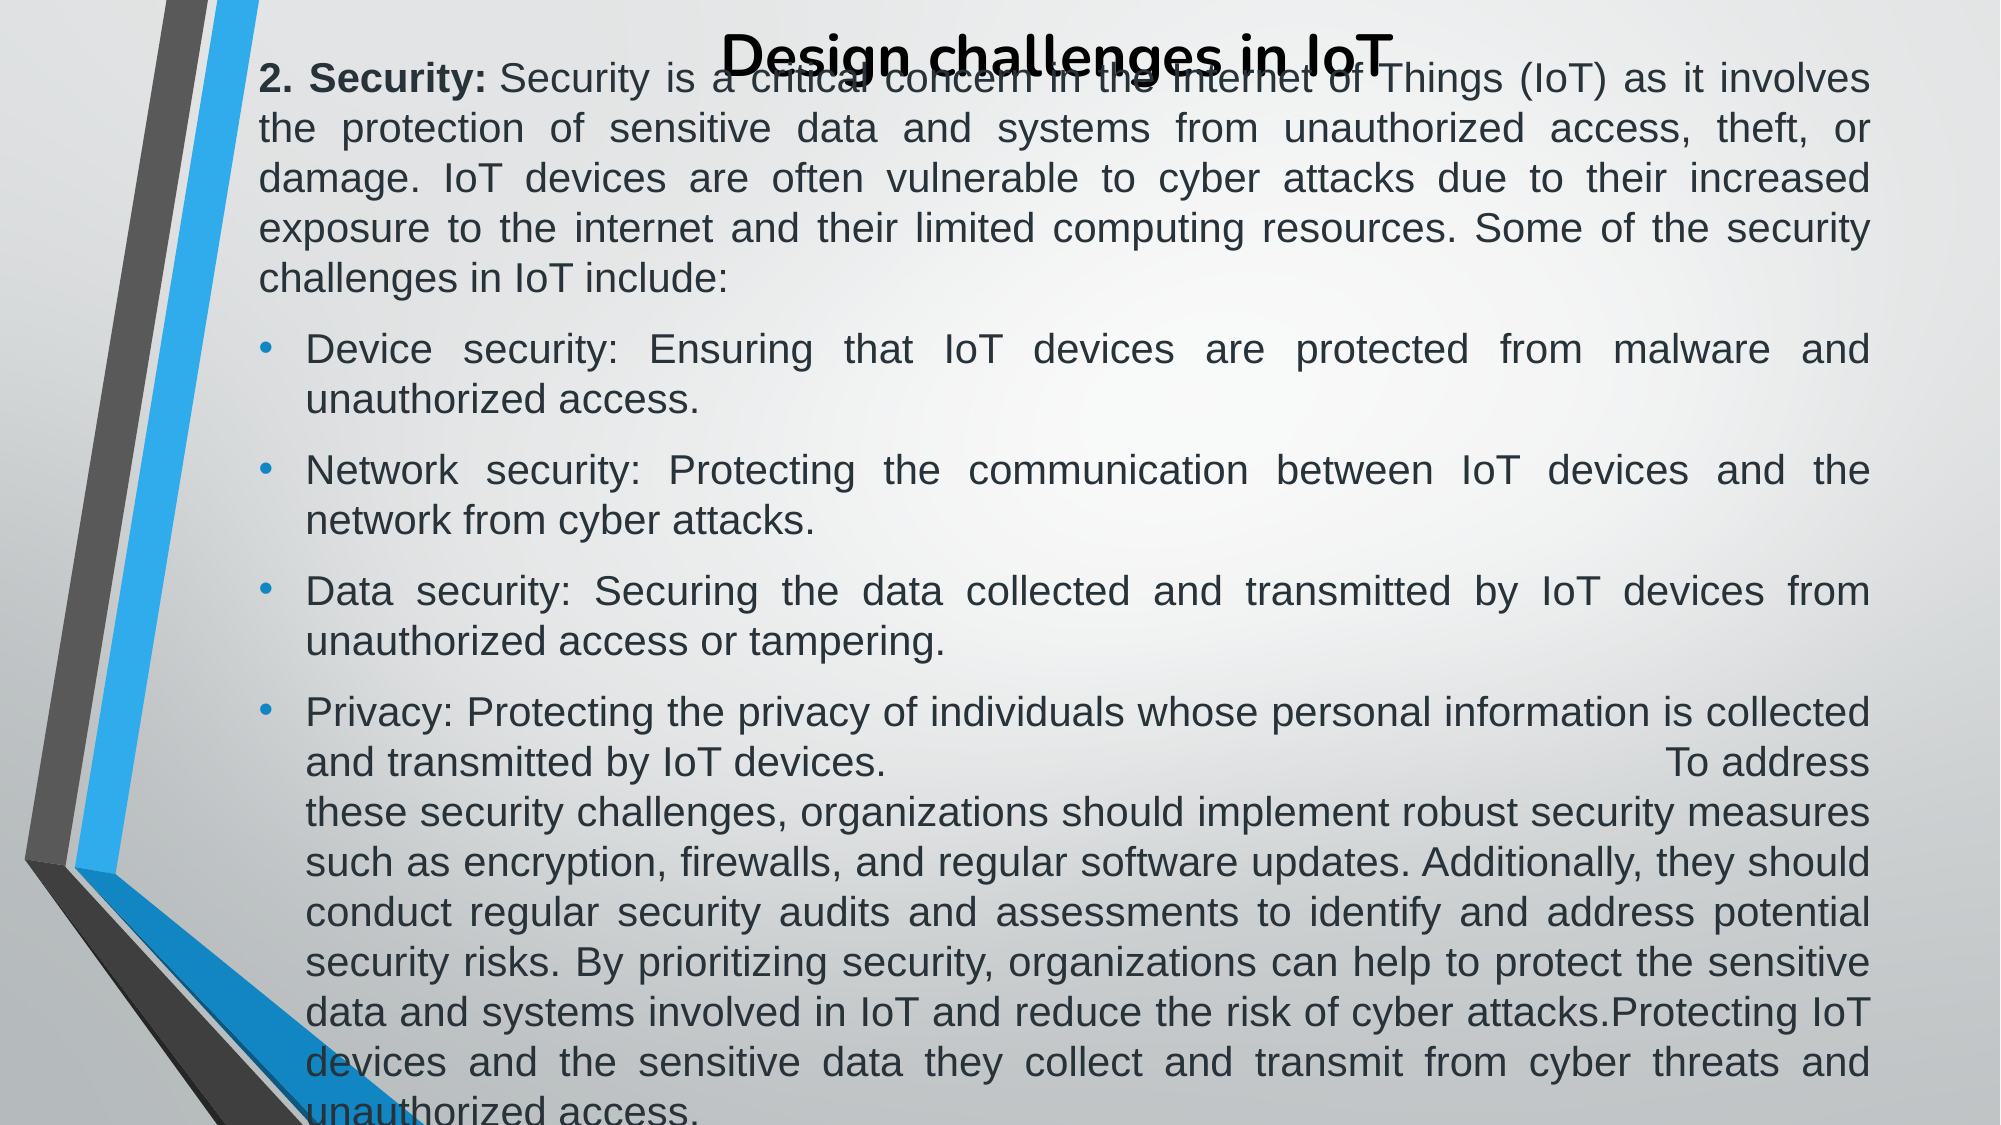

# Design challenges in IoT
2. Security: Security is a critical concern in the Internet of Things (IoT) as it involves the protection of sensitive data and systems from unauthorized access, theft, or damage. IoT devices are often vulnerable to cyber attacks due to their increased exposure to the internet and their limited computing resources. Some of the security challenges in IoT include:
Device security: Ensuring that IoT devices are protected from malware and unauthorized access.
Network security: Protecting the communication between IoT devices and the network from cyber attacks.
Data security: Securing the data collected and transmitted by IoT devices from unauthorized access or tampering.
Privacy: Protecting the privacy of individuals whose personal information is collected and transmitted by IoT devices.                                                                  To address these security challenges, organizations should implement robust security measures such as encryption, firewalls, and regular software updates. Additionally, they should conduct regular security audits and assessments to identify and address potential security risks. By prioritizing security, organizations can help to protect the sensitive data and systems involved in IoT and reduce the risk of cyber attacks.Protecting IoT devices and the sensitive data they collect and transmit from cyber threats and unauthorized access.